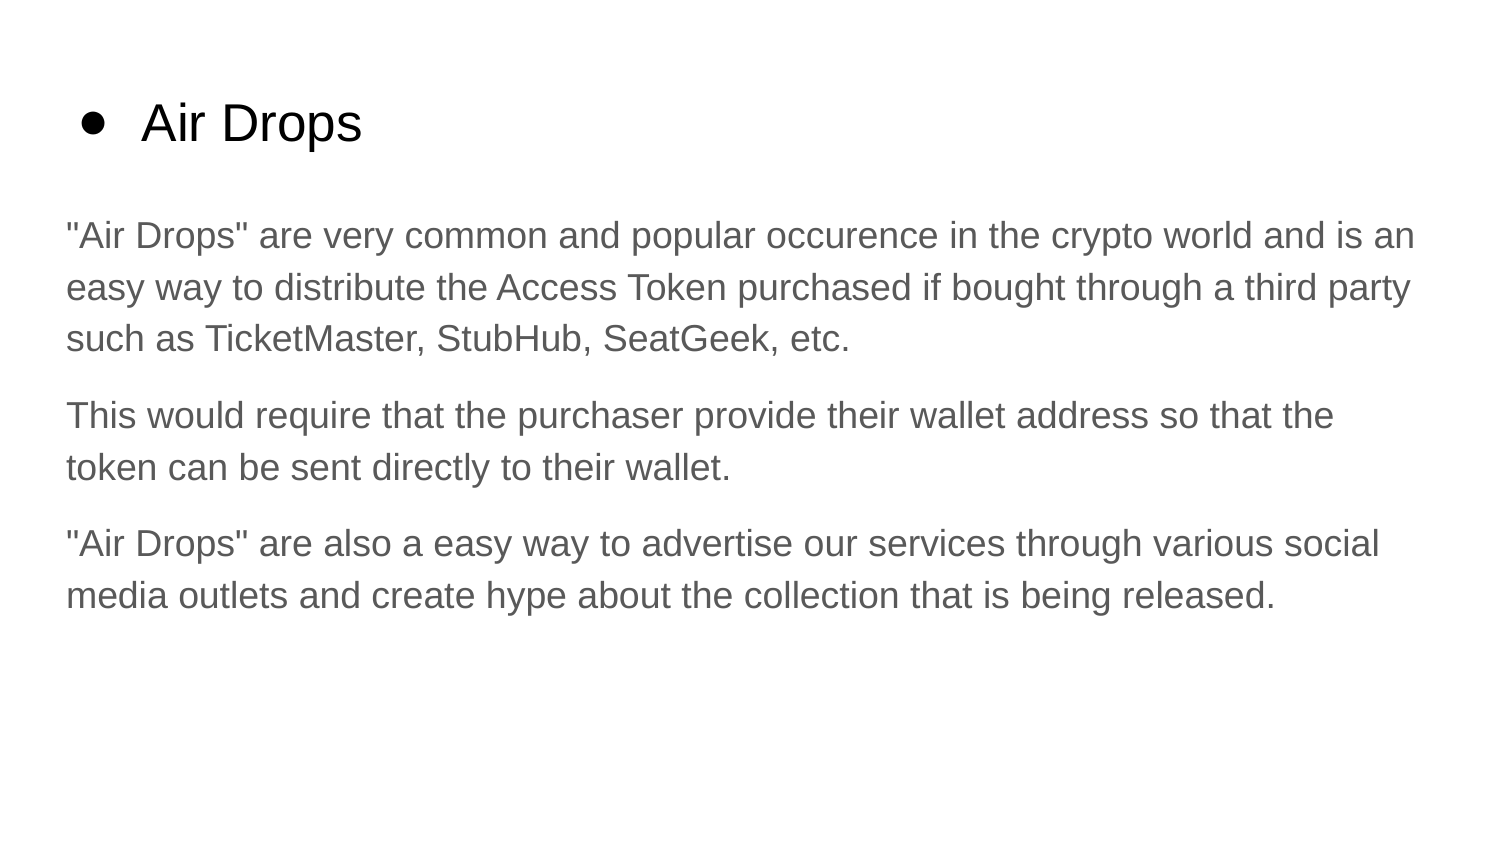

# Air Drops
"Air Drops" are very common and popular occurence in the crypto world and is an easy way to distribute the Access Token purchased if bought through a third party such as TicketMaster, StubHub, SeatGeek, etc.
This would require that the purchaser provide their wallet address so that the token can be sent directly to their wallet.
"Air Drops" are also a easy way to advertise our services through various social media outlets and create hype about the collection that is being released.